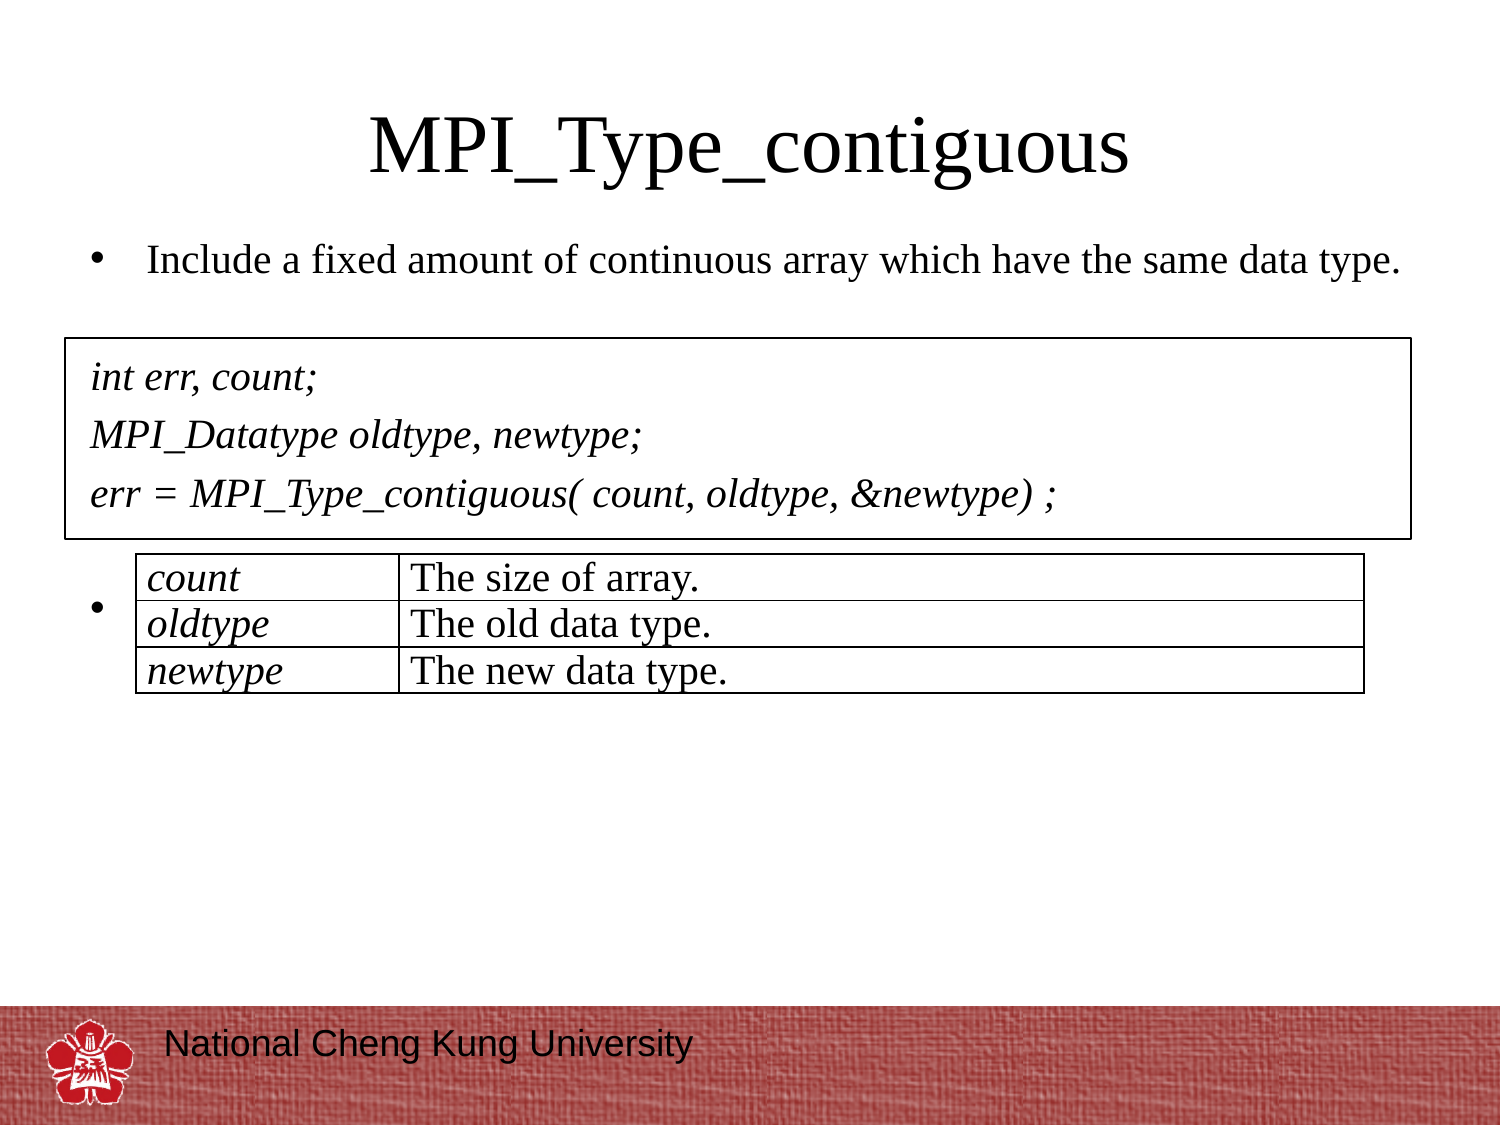

# MPI_Type_contiguous
Include a fixed amount of continuous array which have the same data type.

int err, count;
MPI_Datatype oldtype, newtype;
err = MPI_Type_contiguous( count, oldtype, &newtype) ;

| count | The size of array. |
| --- | --- |
| oldtype | The old data type. |
| newtype | The new data type. |